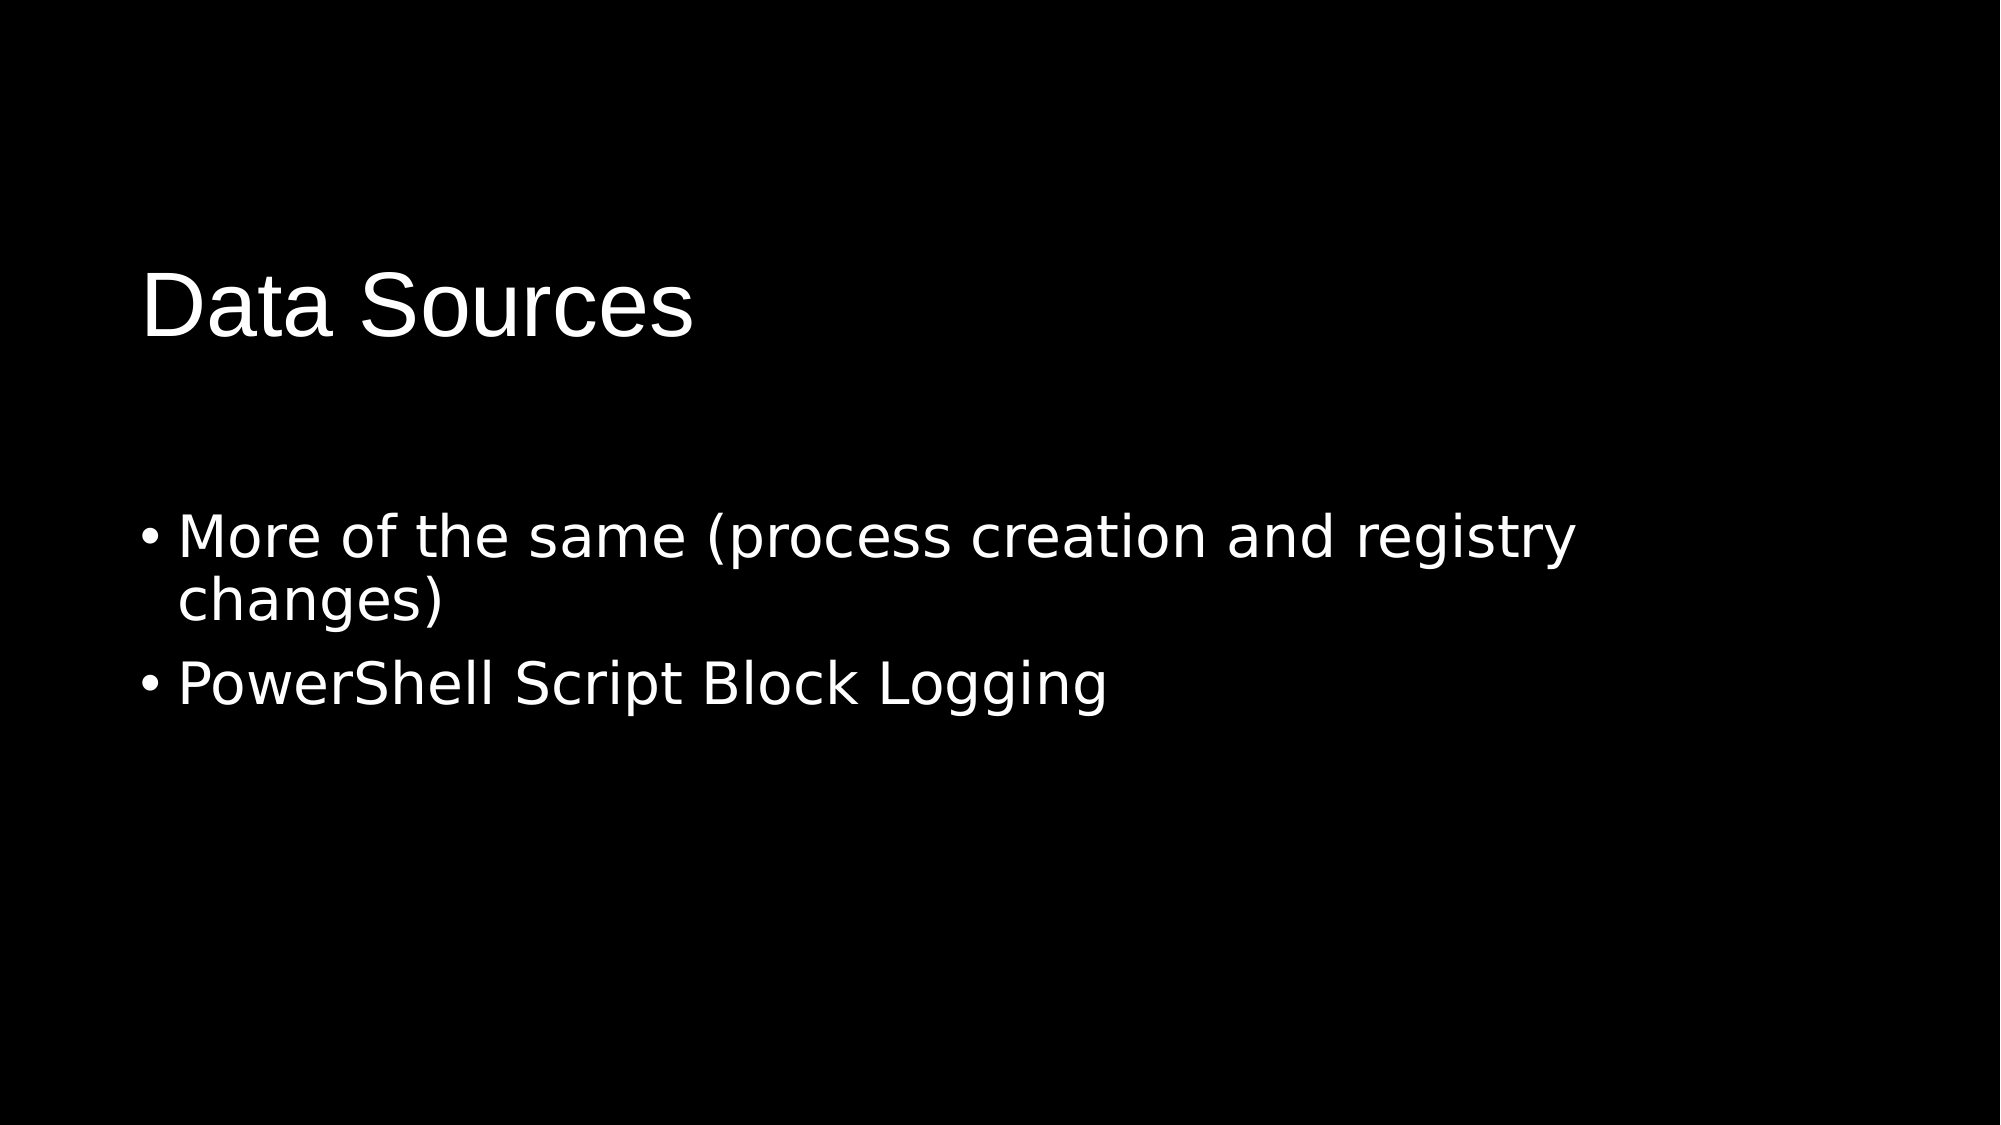

# Data Sources
More of the same (process creation and registry changes)
PowerShell Script Block Logging